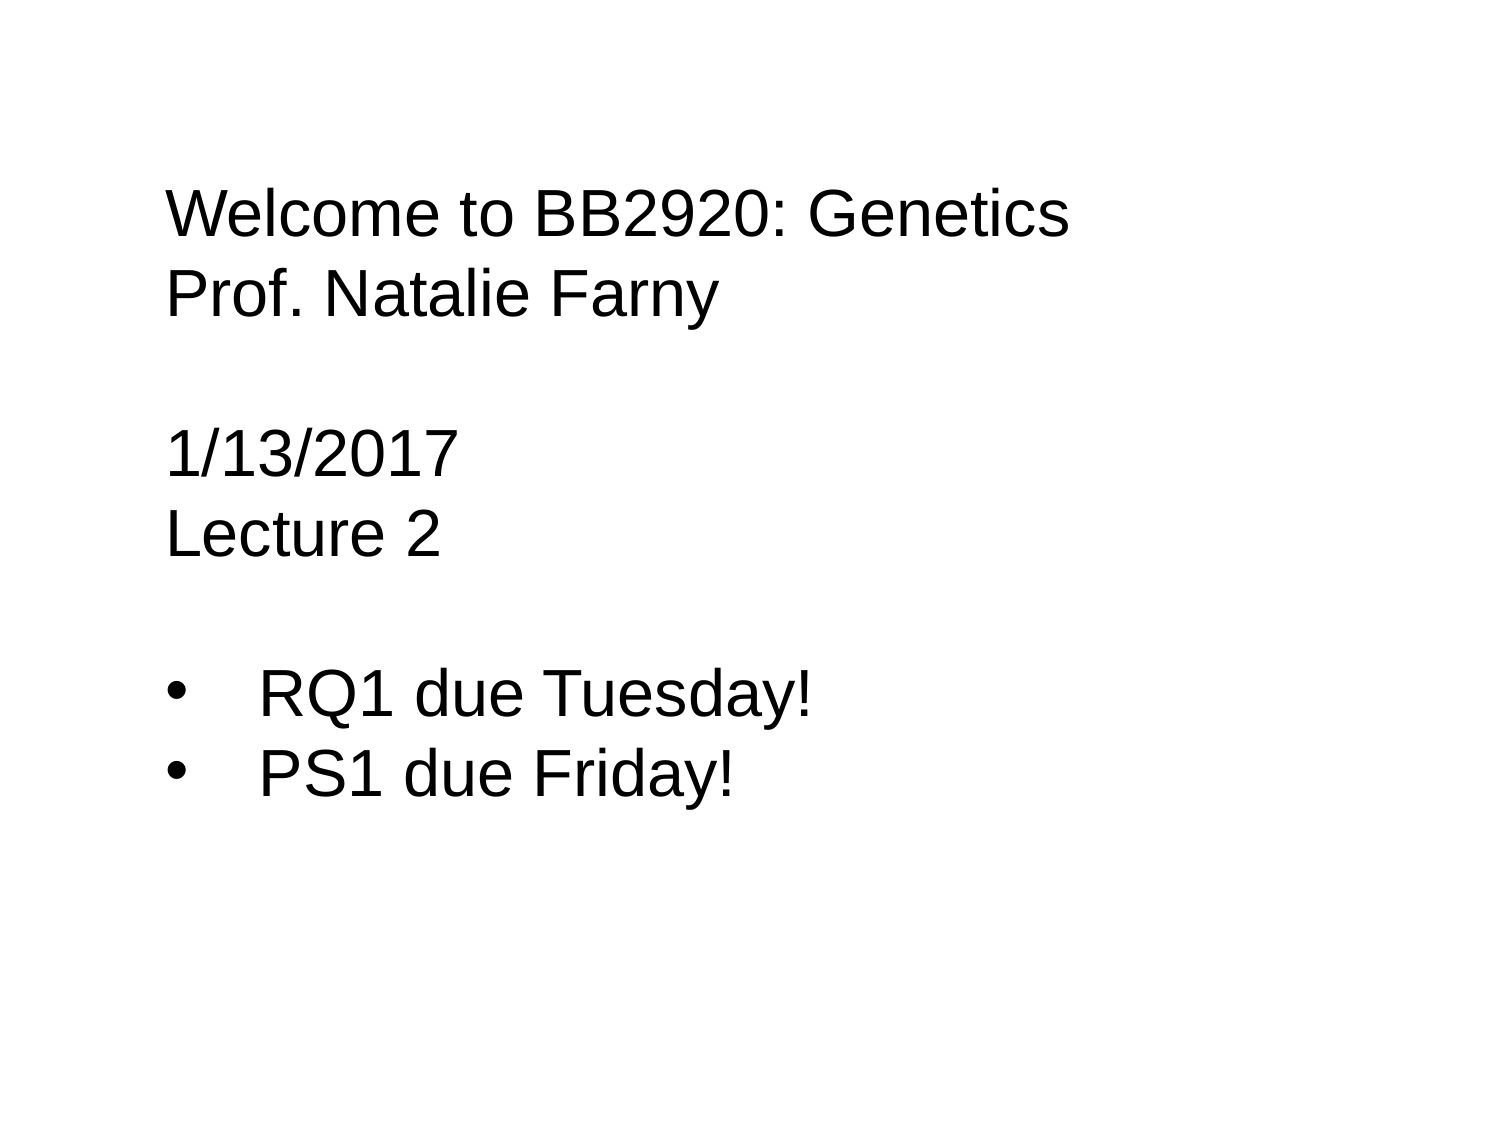

Welcome to BB2920: Genetics
Prof. Natalie Farny

1/13/2017
Lecture 2

RQ1 due Tuesday!
PS1 due Friday!